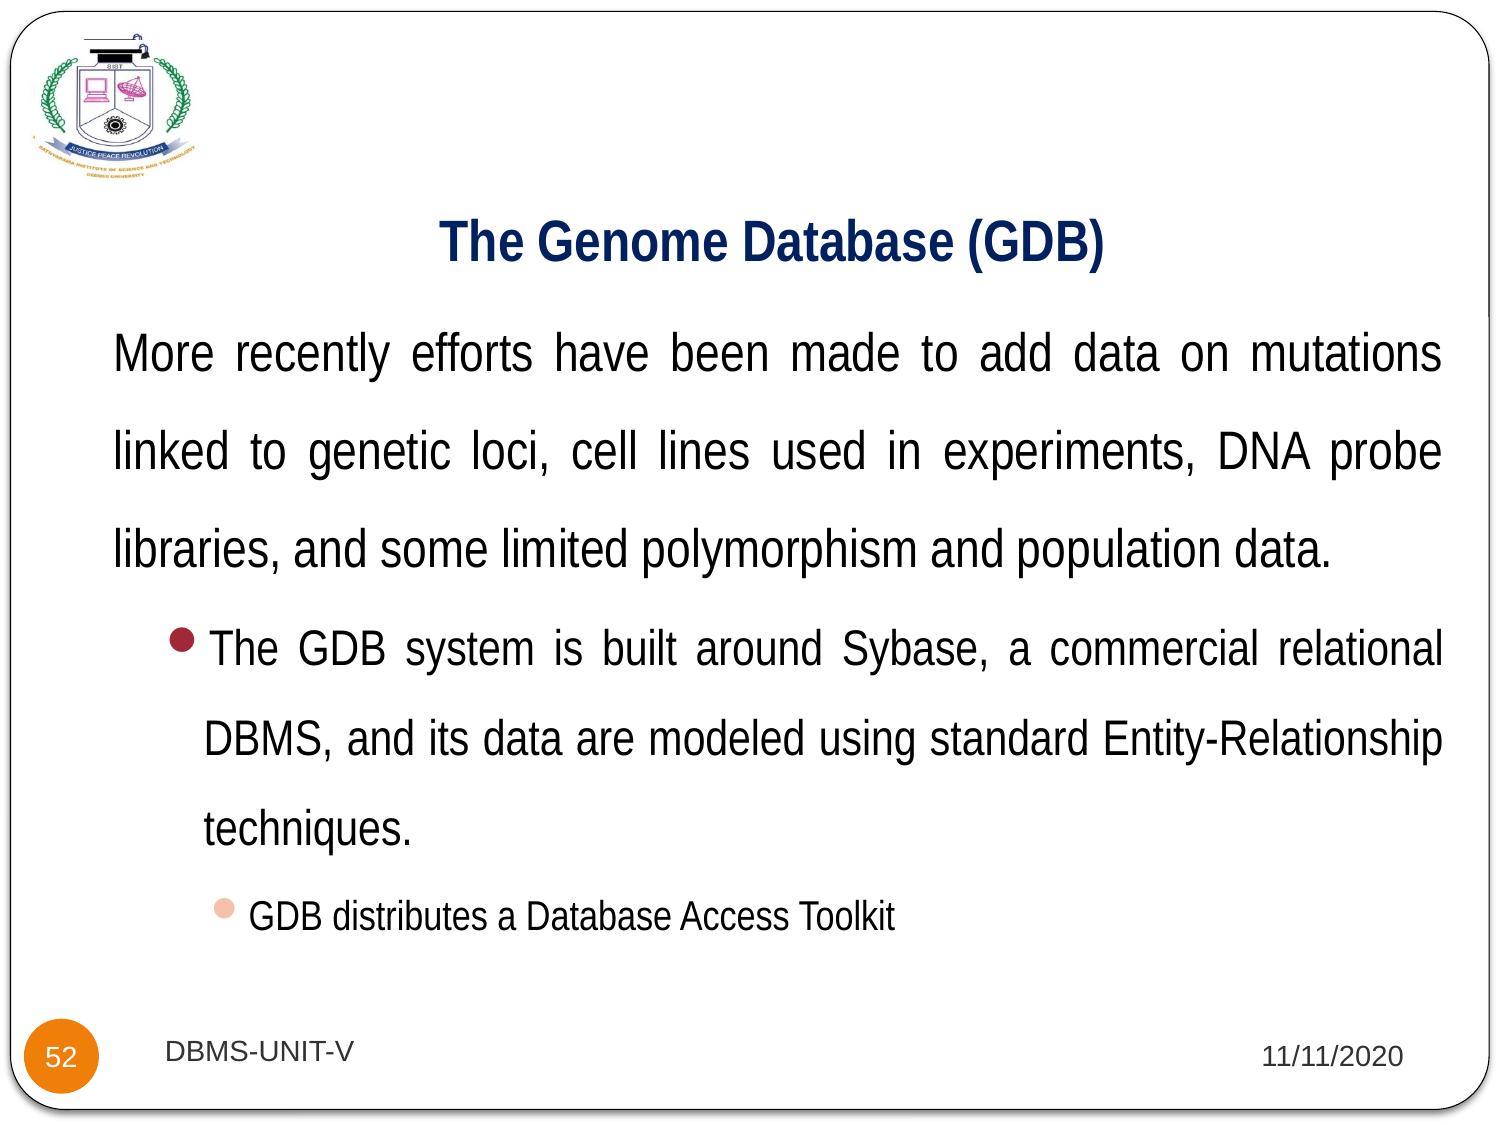

The Genome Database (GDB)
More recently efforts have been made to add data on mutations linked to genetic loci, cell lines used in experiments, DNA probe libraries, and some limited polymorphism and population data.
The GDB system is built around Sybase, a commercial relational DBMS, and its data are modeled using standard Entity-Relationship techniques.
GDB distributes a Database Access Toolkit
DBMS-UNIT-V
11/11/2020
52